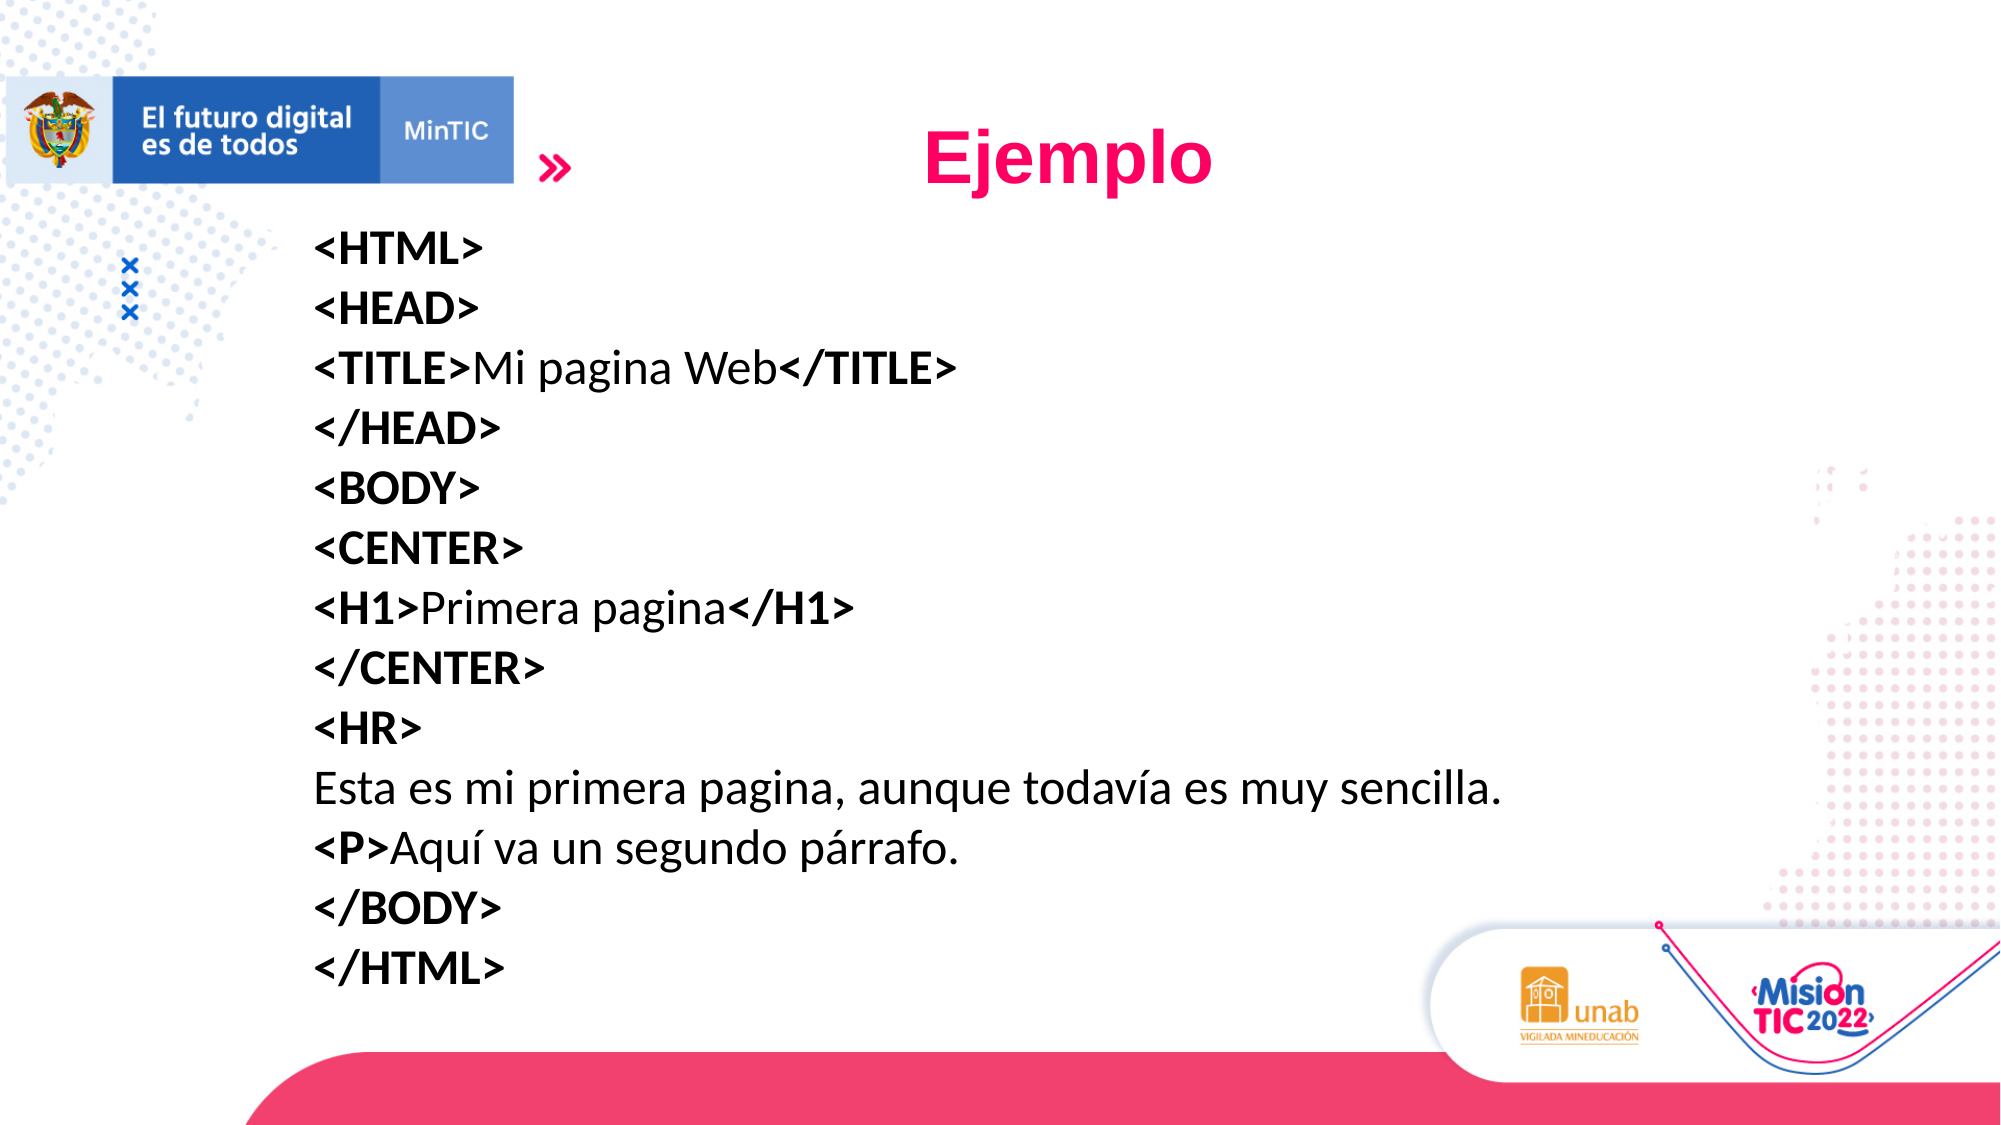

Ejemplo
<HTML>
<HEAD>
<TITLE>Mi pagina Web</TITLE>
</HEAD>
<BODY>
<CENTER>
<H1>Primera pagina</H1>
</CENTER>
<HR>
Esta es mi primera pagina, aunque todavía es muy sencilla.
<P>Aquí va un segundo párrafo.
</BODY>
</HTML>